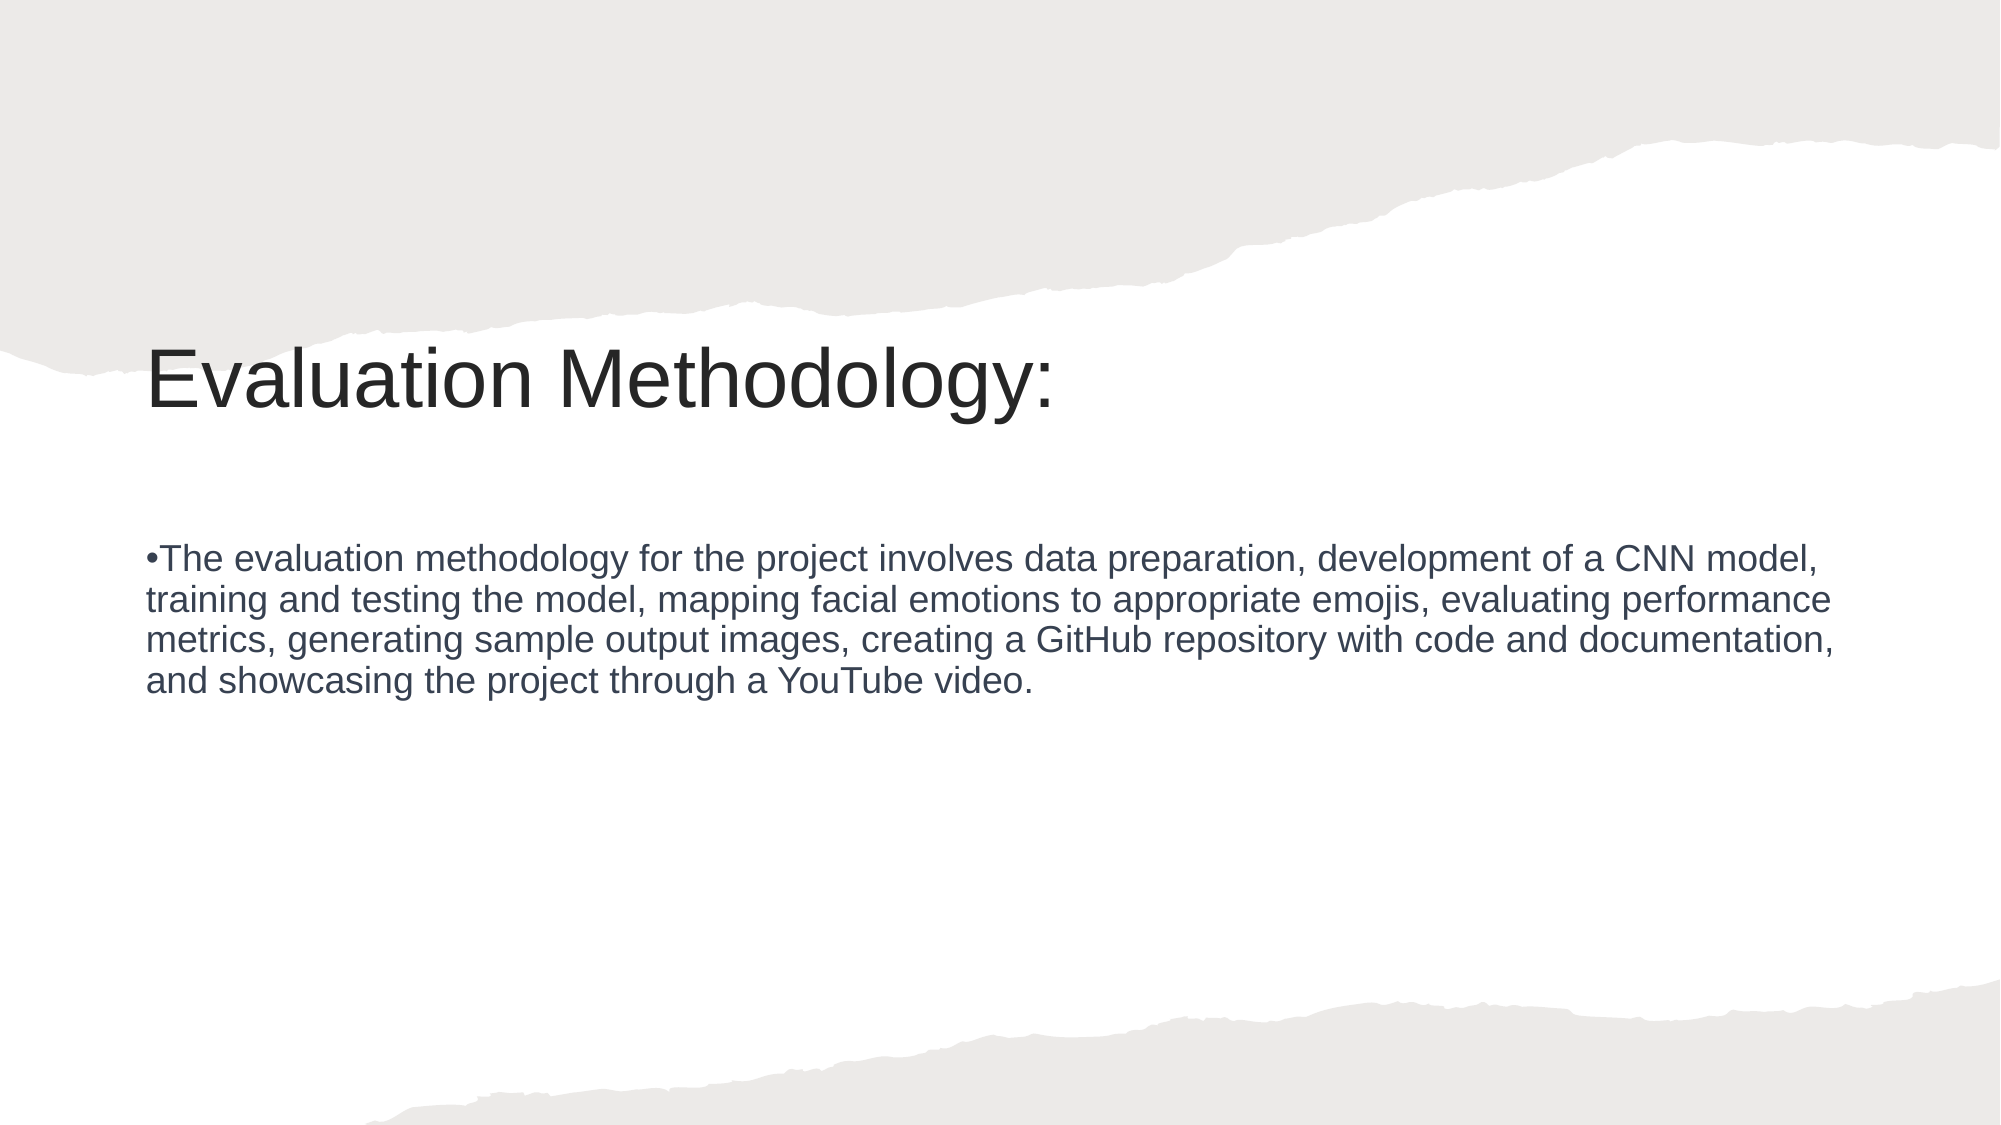

Evaluation Methodology:

The evaluation methodology for the project involves data preparation, development of a CNN model, training and testing the model, mapping facial emotions to appropriate emojis, evaluating performance metrics, generating sample output images, creating a GitHub repository with code and documentation, and showcasing the project through a YouTube video.